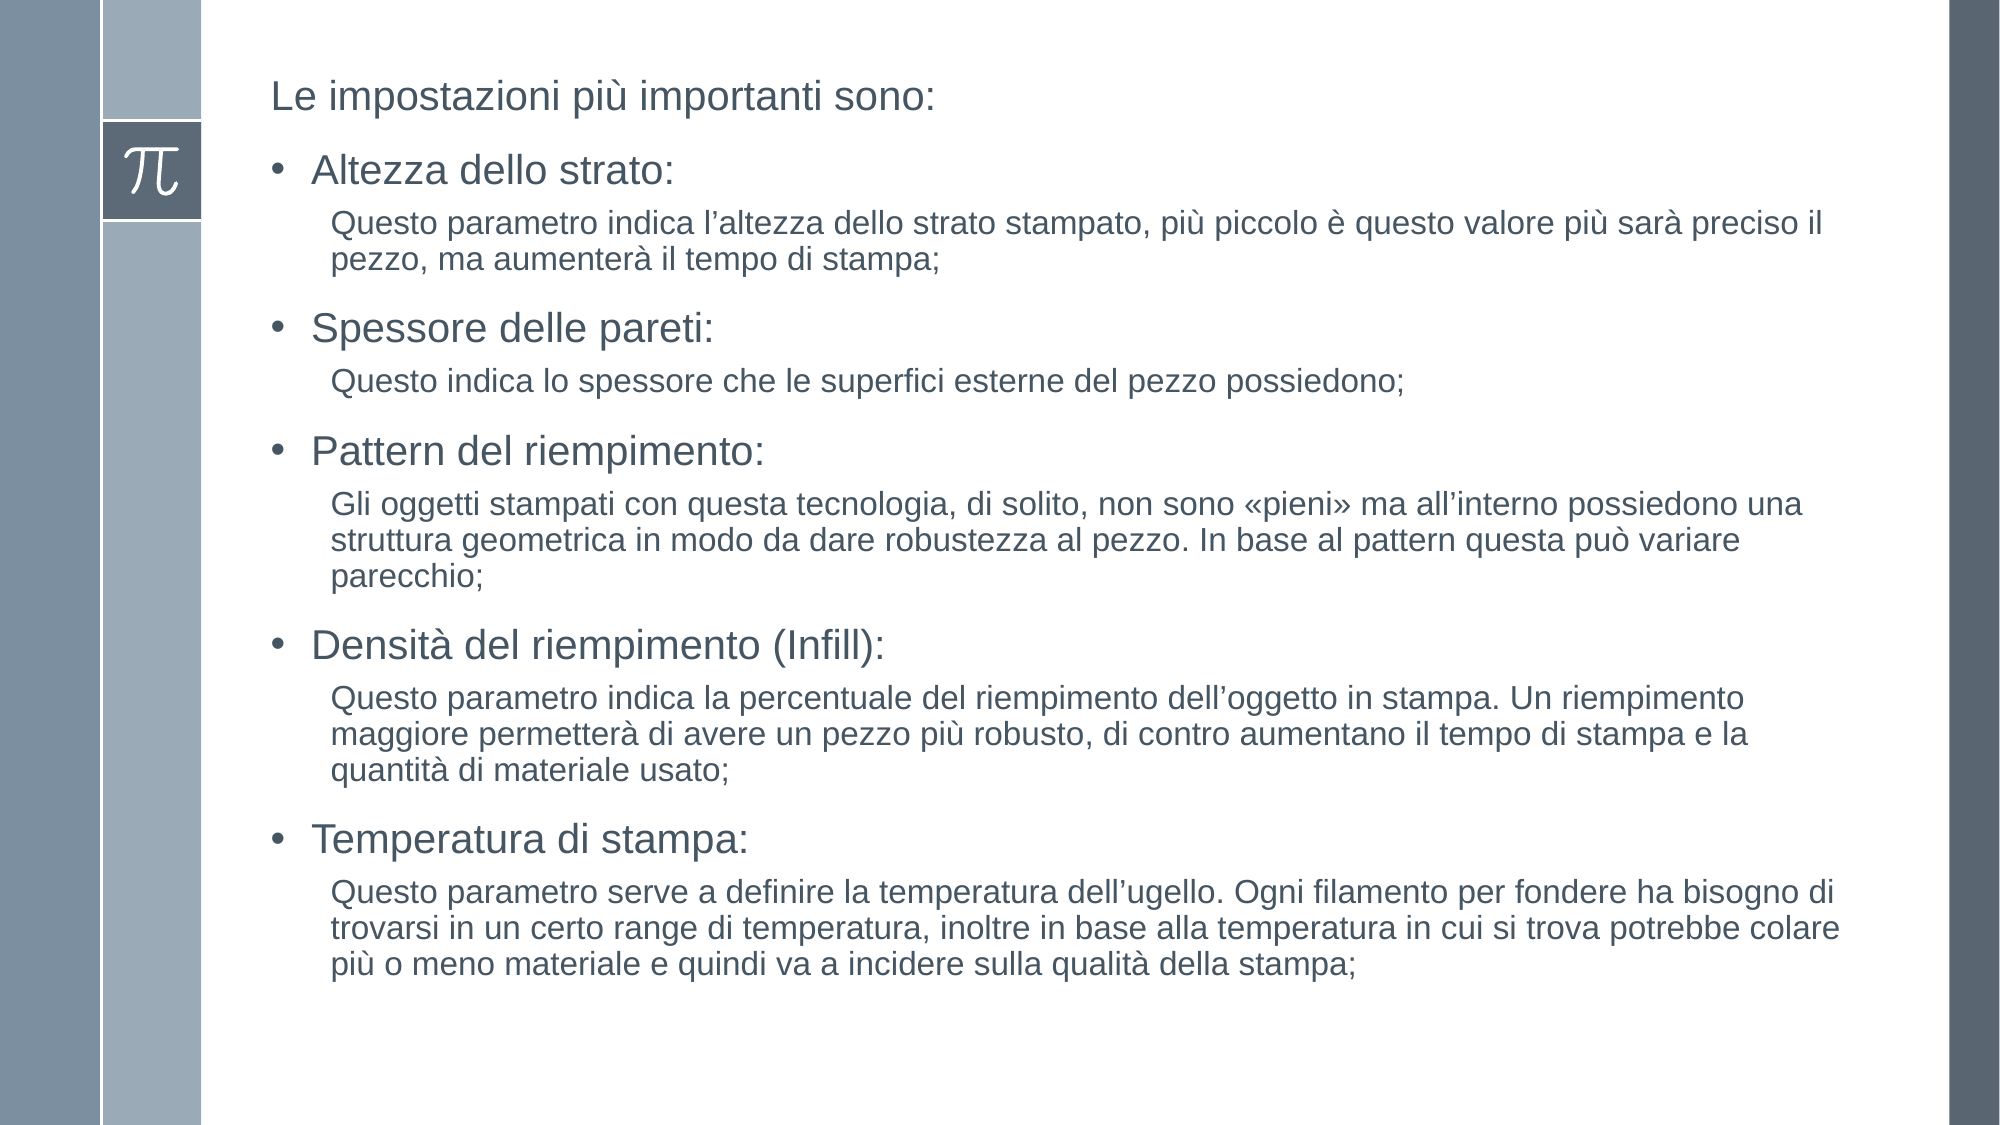

Le impostazioni più importanti sono:
Altezza dello strato:
Questo parametro indica l’altezza dello strato stampato, più piccolo è questo valore più sarà preciso il pezzo, ma aumenterà il tempo di stampa;
Spessore delle pareti:
Questo indica lo spessore che le superfici esterne del pezzo possiedono;
Pattern del riempimento:
Gli oggetti stampati con questa tecnologia, di solito, non sono «pieni» ma all’interno possiedono una struttura geometrica in modo da dare robustezza al pezzo. In base al pattern questa può variare parecchio;
Densità del riempimento (Infill):
Questo parametro indica la percentuale del riempimento dell’oggetto in stampa. Un riempimento maggiore permetterà di avere un pezzo più robusto, di contro aumentano il tempo di stampa e la quantità di materiale usato;
Temperatura di stampa:
Questo parametro serve a definire la temperatura dell’ugello. Ogni filamento per fondere ha bisogno di trovarsi in un certo range di temperatura, inoltre in base alla temperatura in cui si trova potrebbe colare più o meno materiale e quindi va a incidere sulla qualità della stampa;